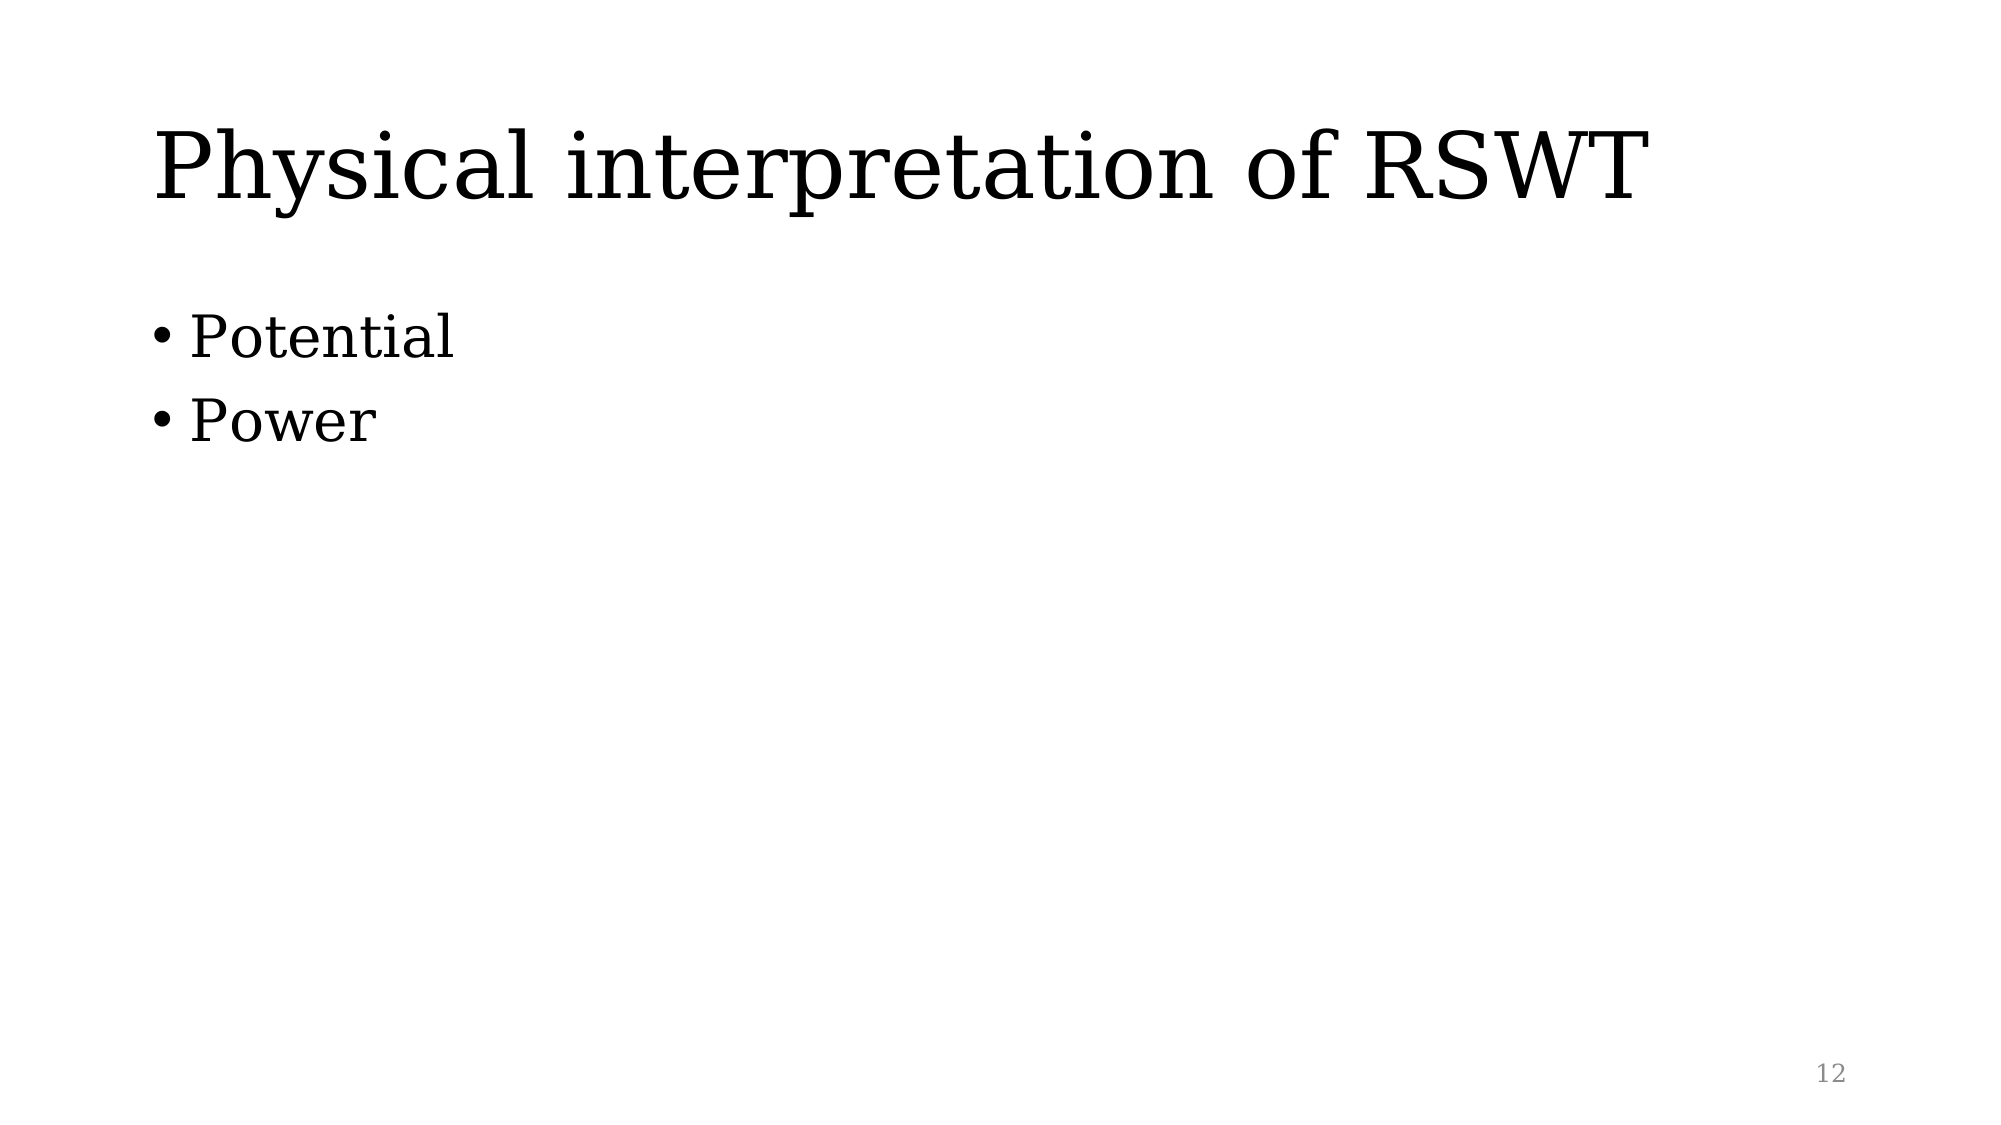

# Physical interpretation of RSWT
Potential
Power
12